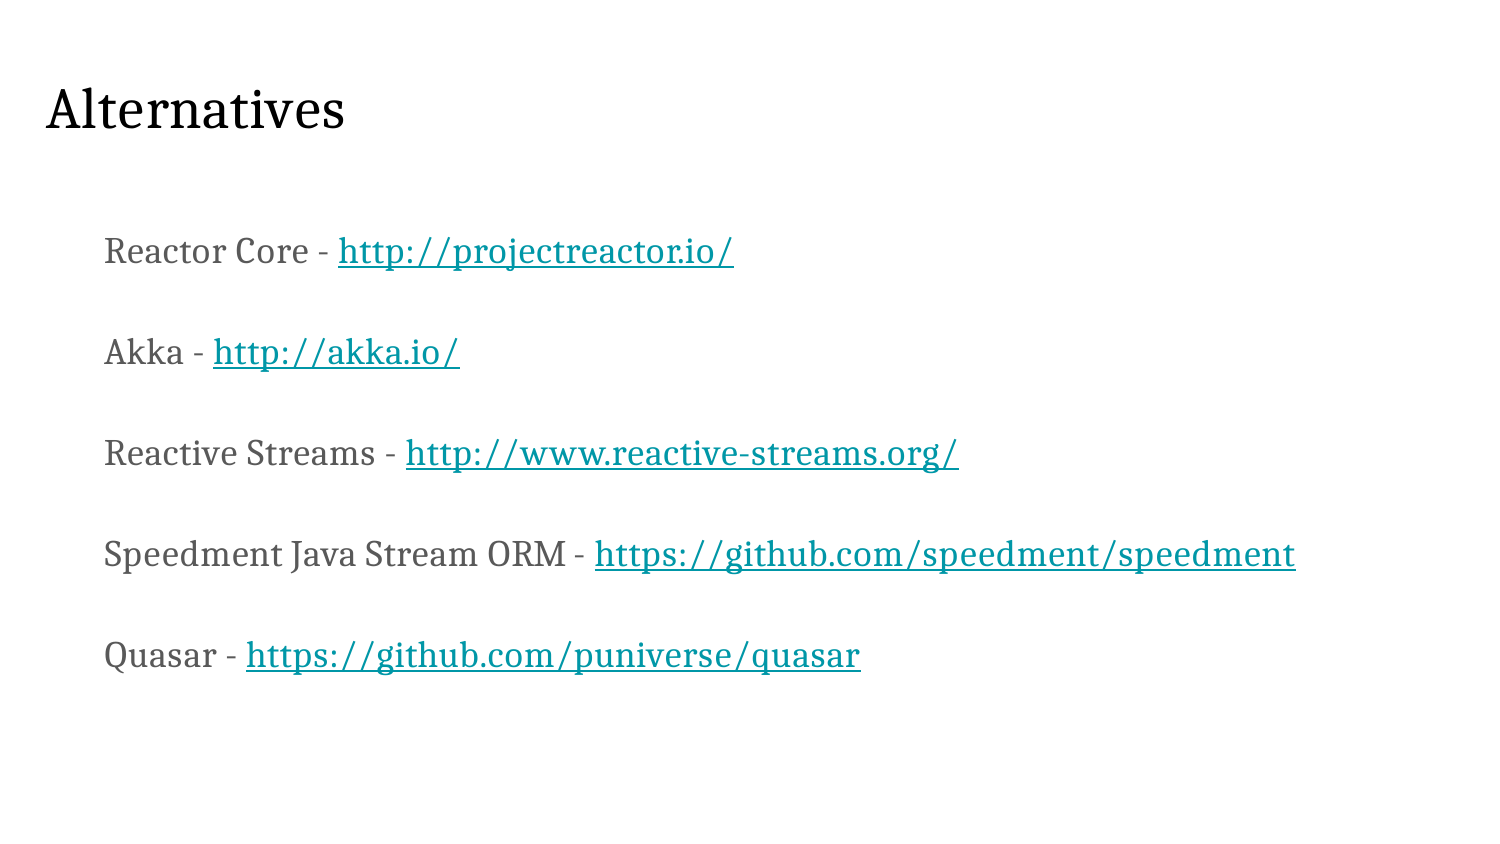

# Alternatives
Reactor Core - http://projectreactor.io/
Akka - http://akka.io/
Reactive Streams - http://www.reactive-streams.org/
Speedment Java Stream ORM - https://github.com/speedment/speedment
Quasar - https://github.com/puniverse/quasar